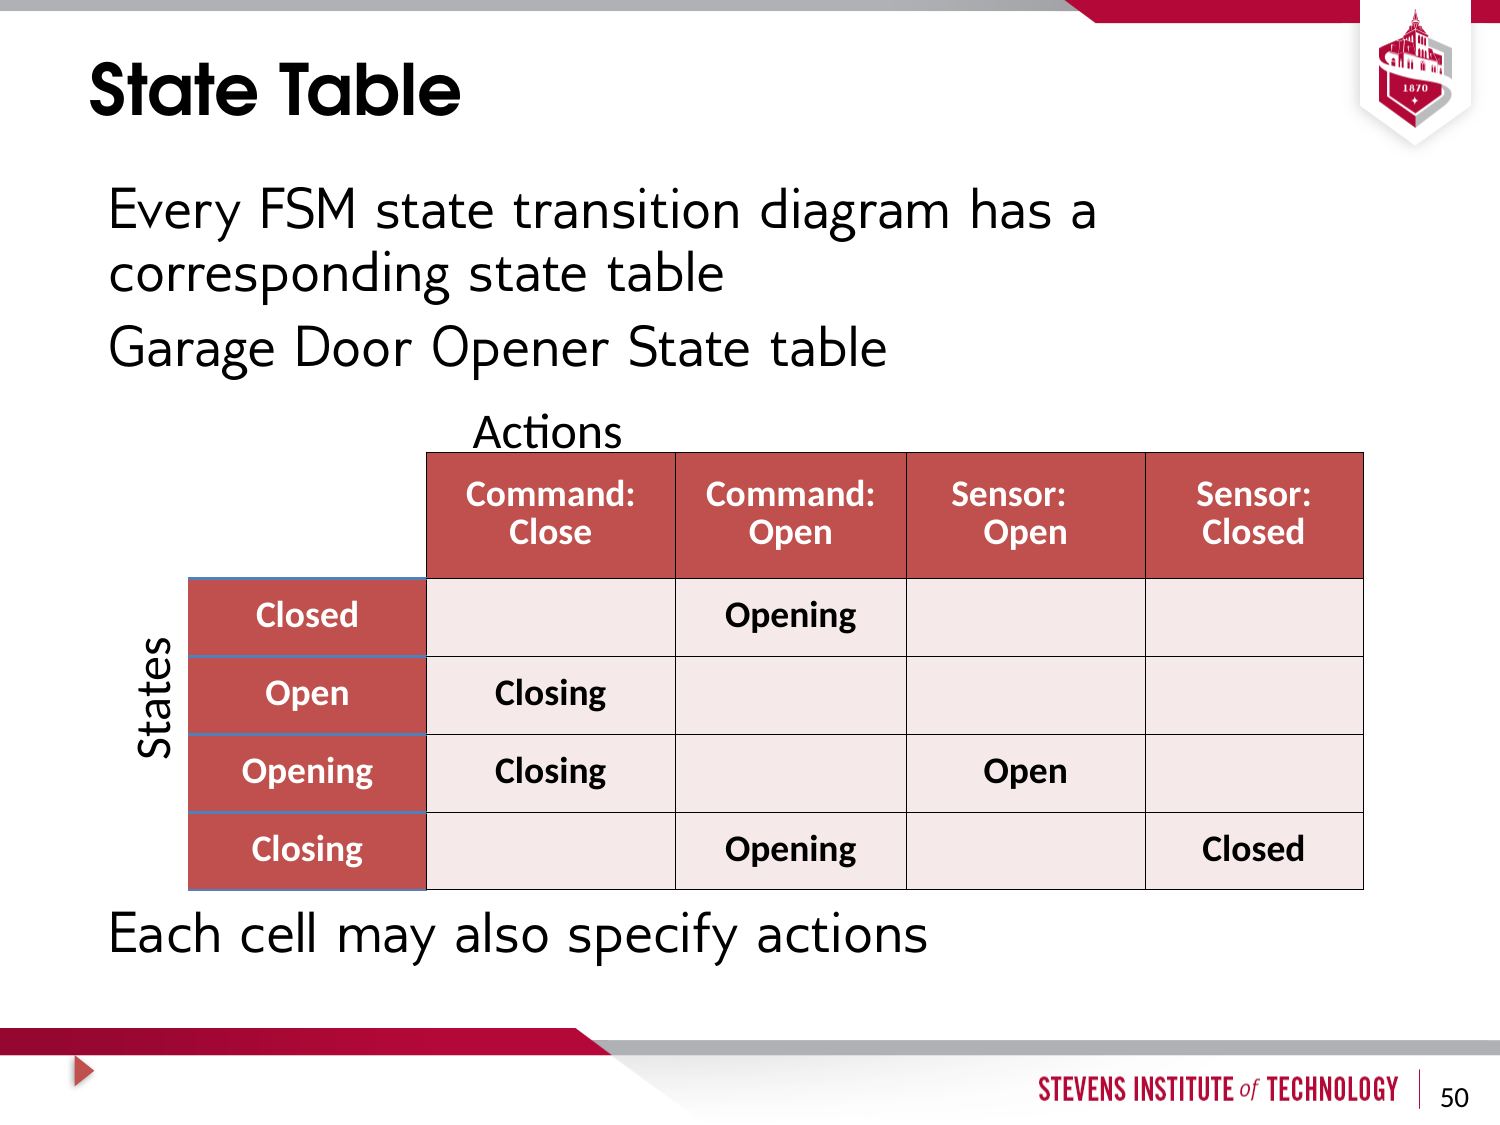

# State Table
Every FSM state transition diagram has a corresponding state table
Garage Door Opener State table

Each cell may also specify actions
Actions
|  | Command: Close | Command: Open | Sensor: Open | Sensor: Closed |
| --- | --- | --- | --- | --- |
| Closed |  | Opening |  |  |
| Open | Closing |  |  |  |
| Opening | Closing |  | Open |  |
| Closing |  | Opening |  | Closed |
States
50